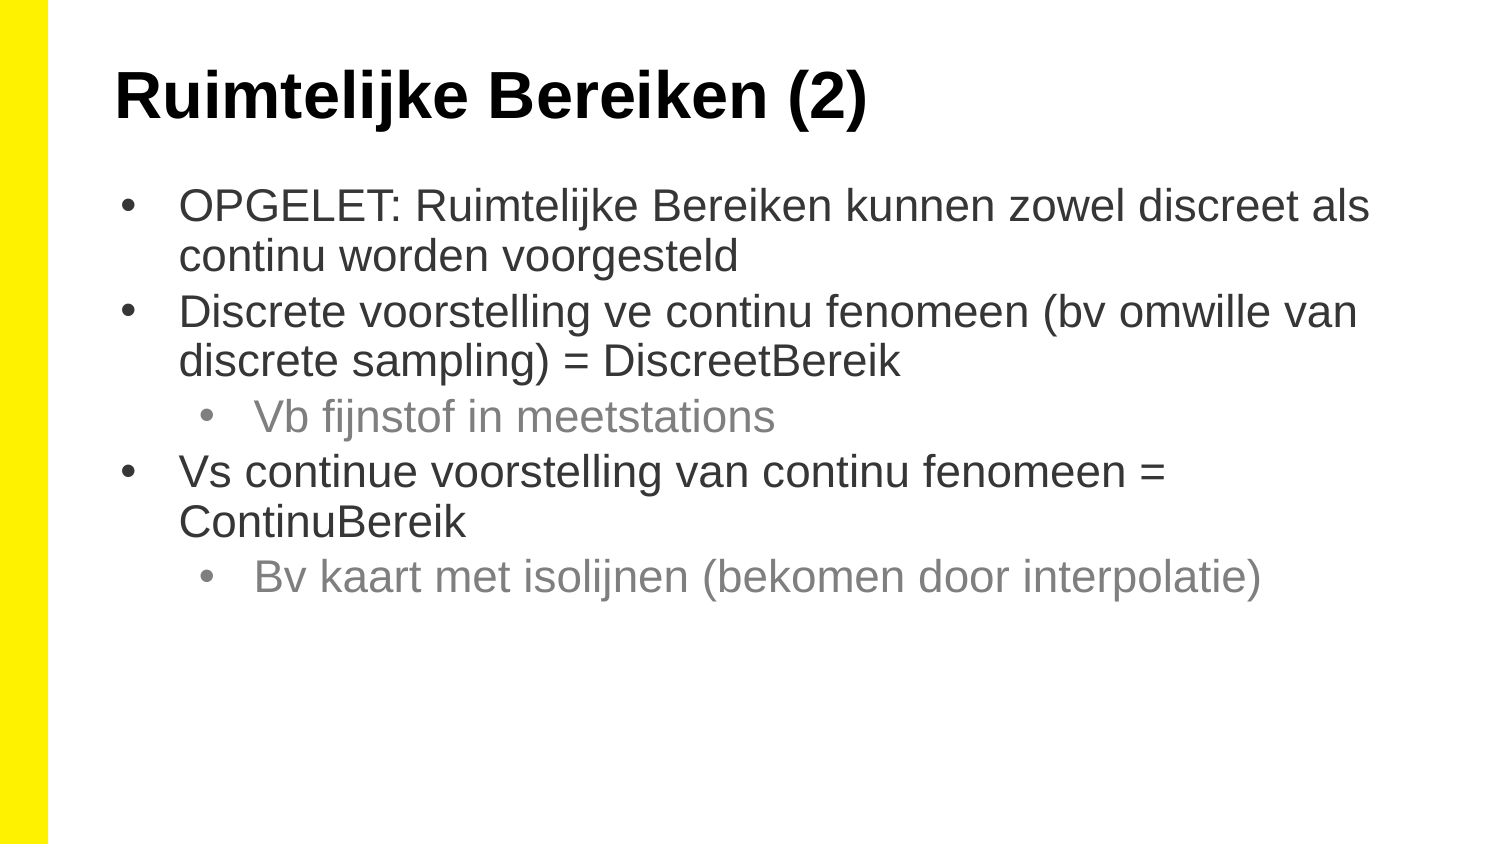

Ruimtelijke Bereiken (2)
OPGELET: Ruimtelijke Bereiken kunnen zowel discreet als continu worden voorgesteld
Discrete voorstelling ve continu fenomeen (bv omwille van discrete sampling) = DiscreetBereik
Vb fijnstof in meetstations
Vs continue voorstelling van continu fenomeen = ContinuBereik
Bv kaart met isolijnen (bekomen door interpolatie)